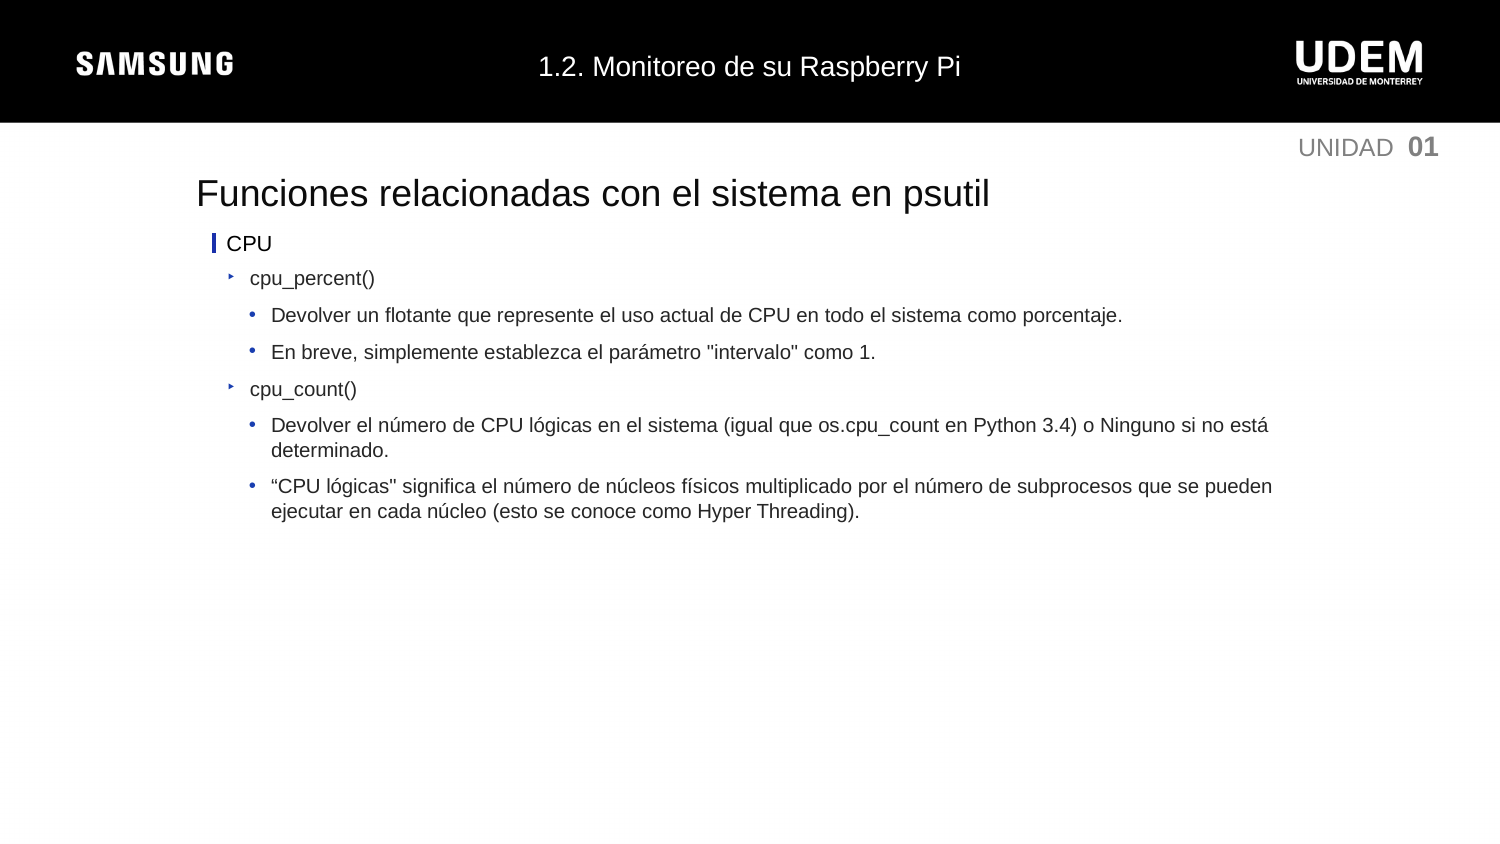

1.2. Monitoreo de su Raspberry Pi
UNIDAD  01
Funciones relacionadas con el sistema en psutil
CPU
cpu_percent()
Devolver un flotante que represente el uso actual de CPU en todo el sistema como porcentaje.
En breve, simplemente establezca el parámetro "intervalo" como 1.
cpu_count()
Devolver el número de CPU lógicas en el sistema (igual que os.cpu_count en Python 3.4) o Ninguno si no está determinado.
“CPU lógicas" significa el número de núcleos físicos multiplicado por el número de subprocesos que se pueden ejecutar en cada núcleo (esto se conoce como Hyper Threading).